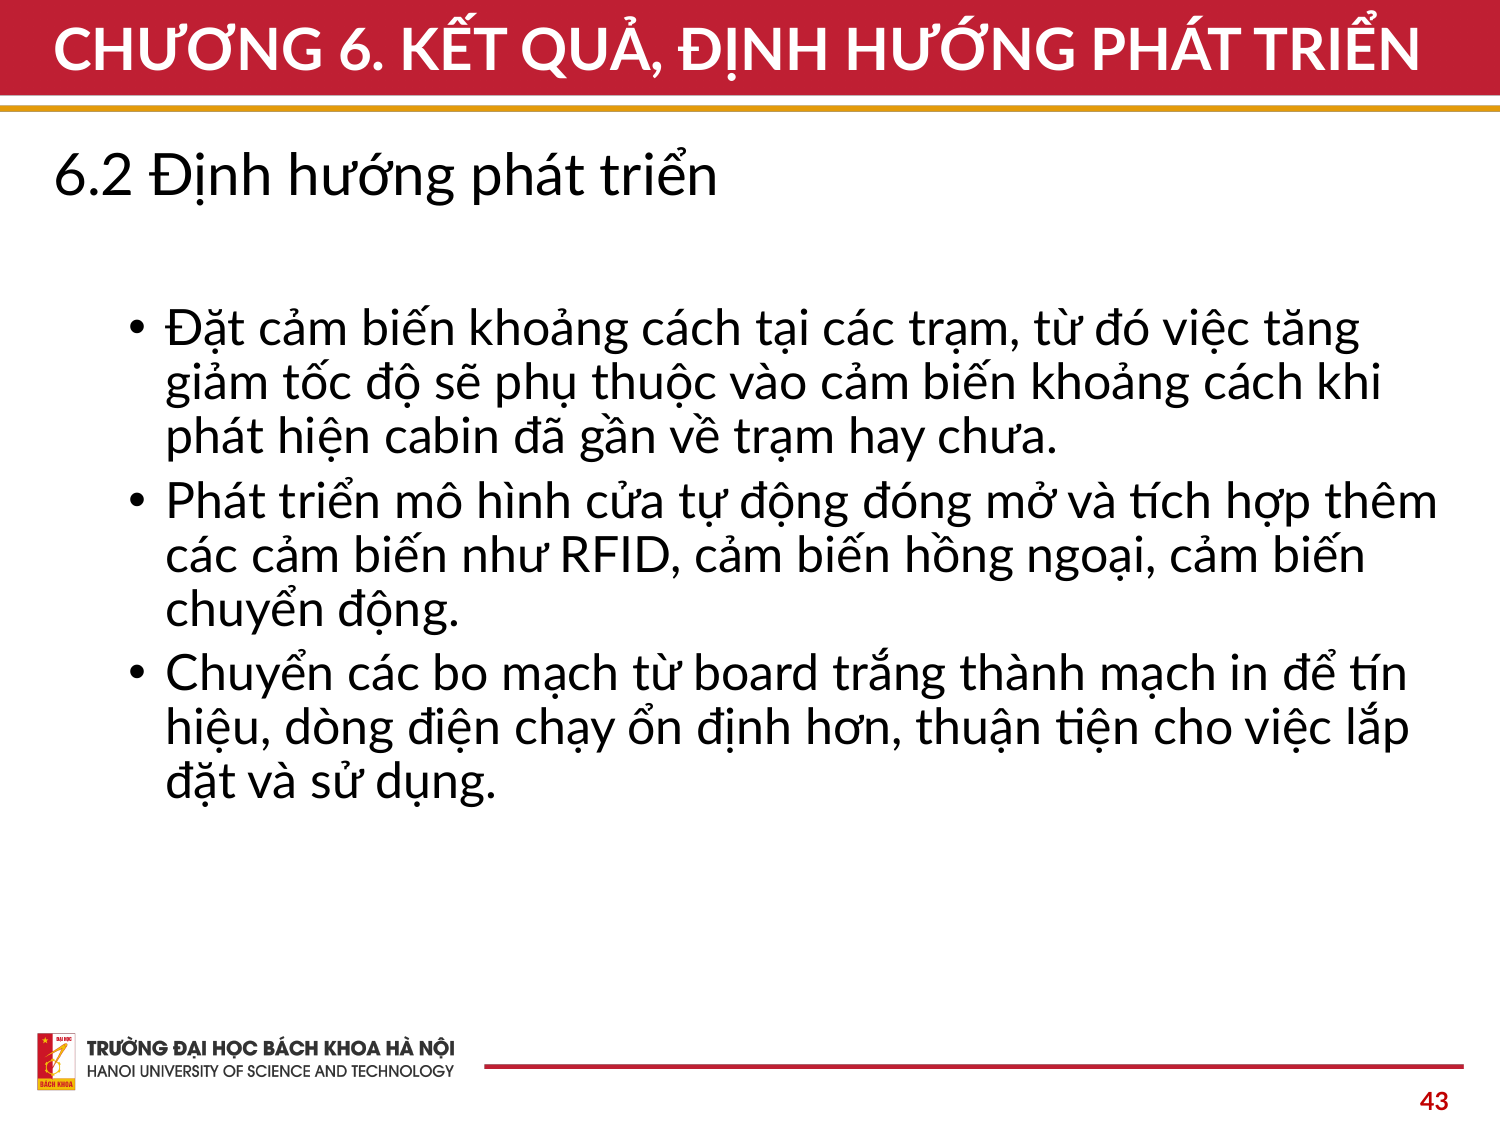

# CHƯƠNG 6. KẾT QUẢ, ĐỊNH HƯỚNG PHÁT TRIỂN
6.2 Định hướng phát triển

Đặt cảm biến khoảng cách tại các trạm, từ đó việc tăng giảm tốc độ sẽ phụ thuộc vào cảm biến khoảng cách khi phát hiện cabin đã gần về trạm hay chưa.
Phát triển mô hình cửa tự động đóng mở và tích hợp thêm các cảm biến như RFID, cảm biến hồng ngoại, cảm biến chuyển động.
Chuyển các bo mạch từ board trắng thành mạch in để tín hiệu, dòng điện chạy ổn định hơn, thuận tiện cho việc lắp đặt và sử dụng.

43